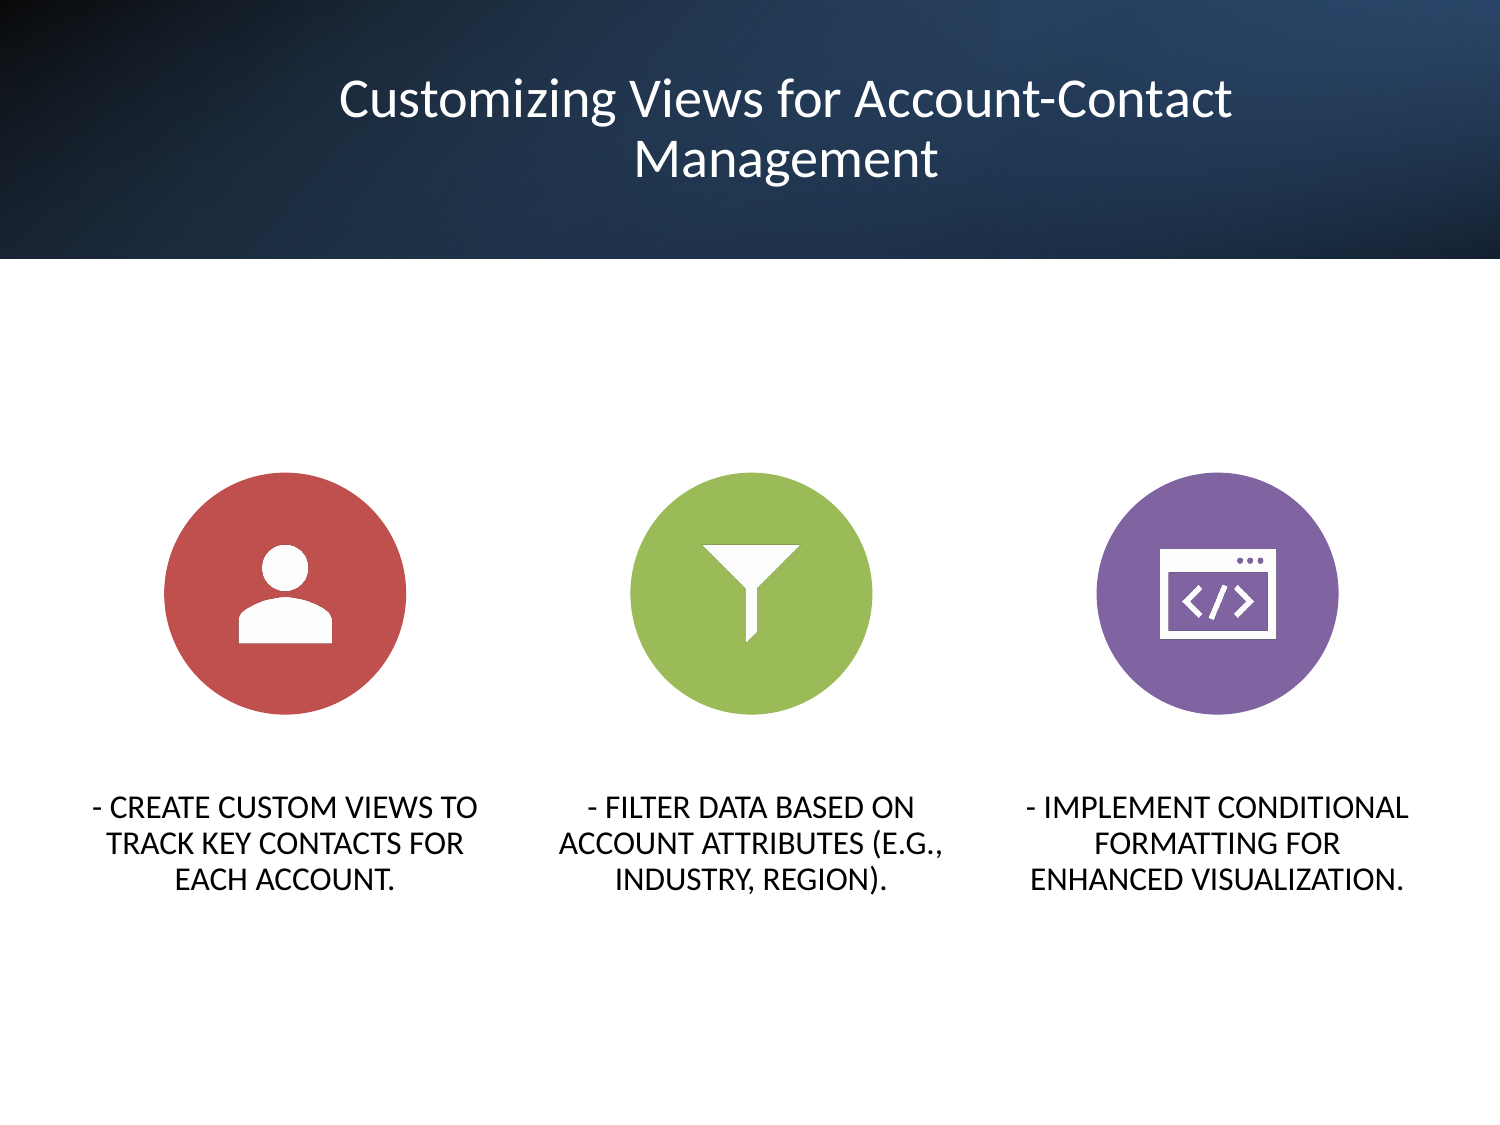

# Customizing Views for Account-Contact Management
- Create custom views to track key Contacts for each Account.
- Filter data based on Account attributes (e.g., industry, region).
- Implement conditional formatting for enhanced visualization.